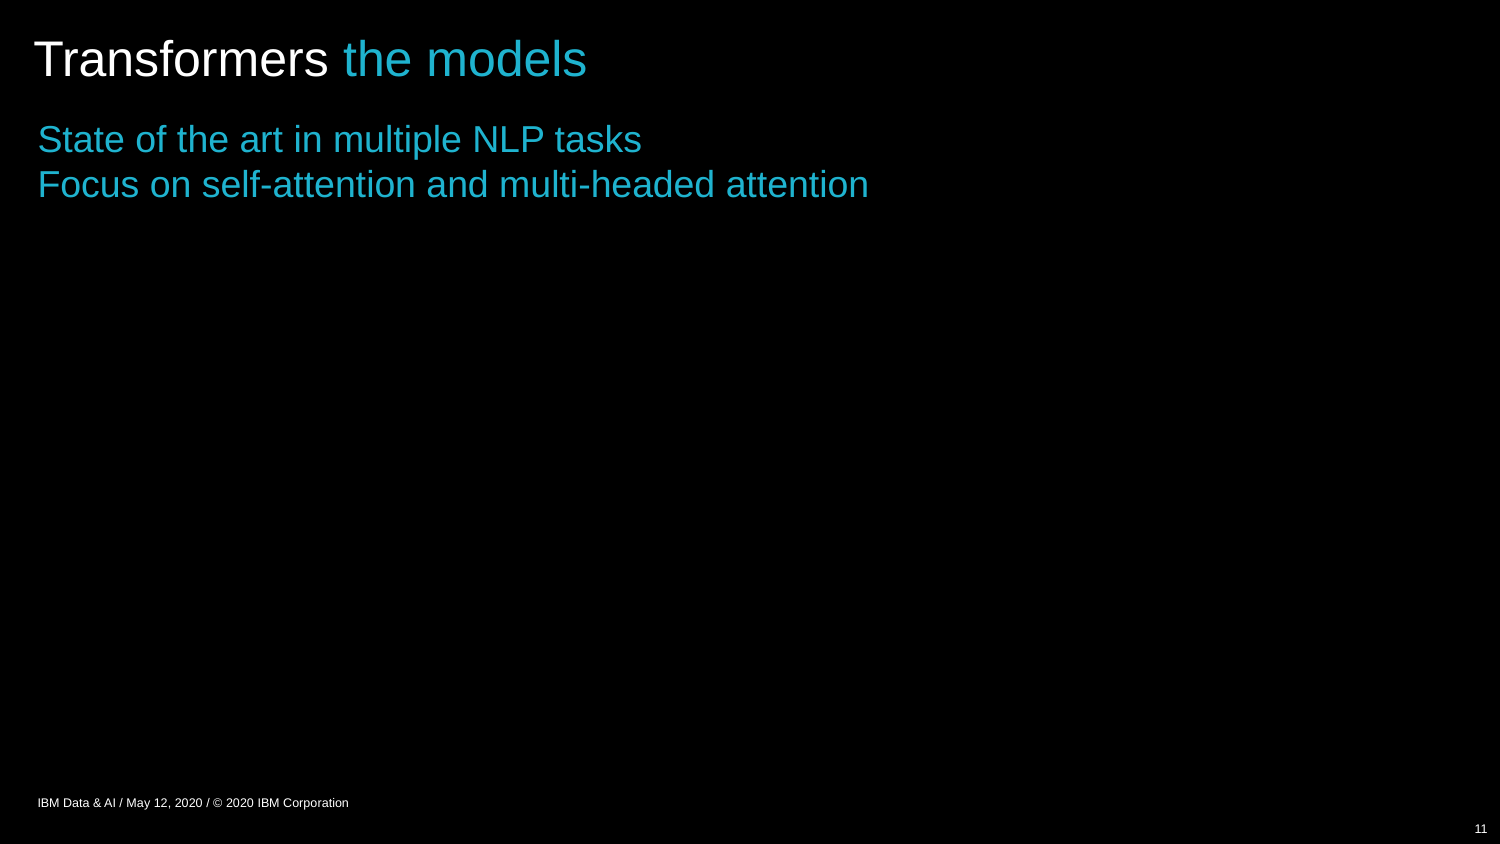

# Transformers the models
State of the art in multiple NLP tasks
Focus on self-attention and multi-headed attention
mixed frontend

M
IBM Data & AI / May 12, 2020 / © 2020 IBM Corporation
11
11